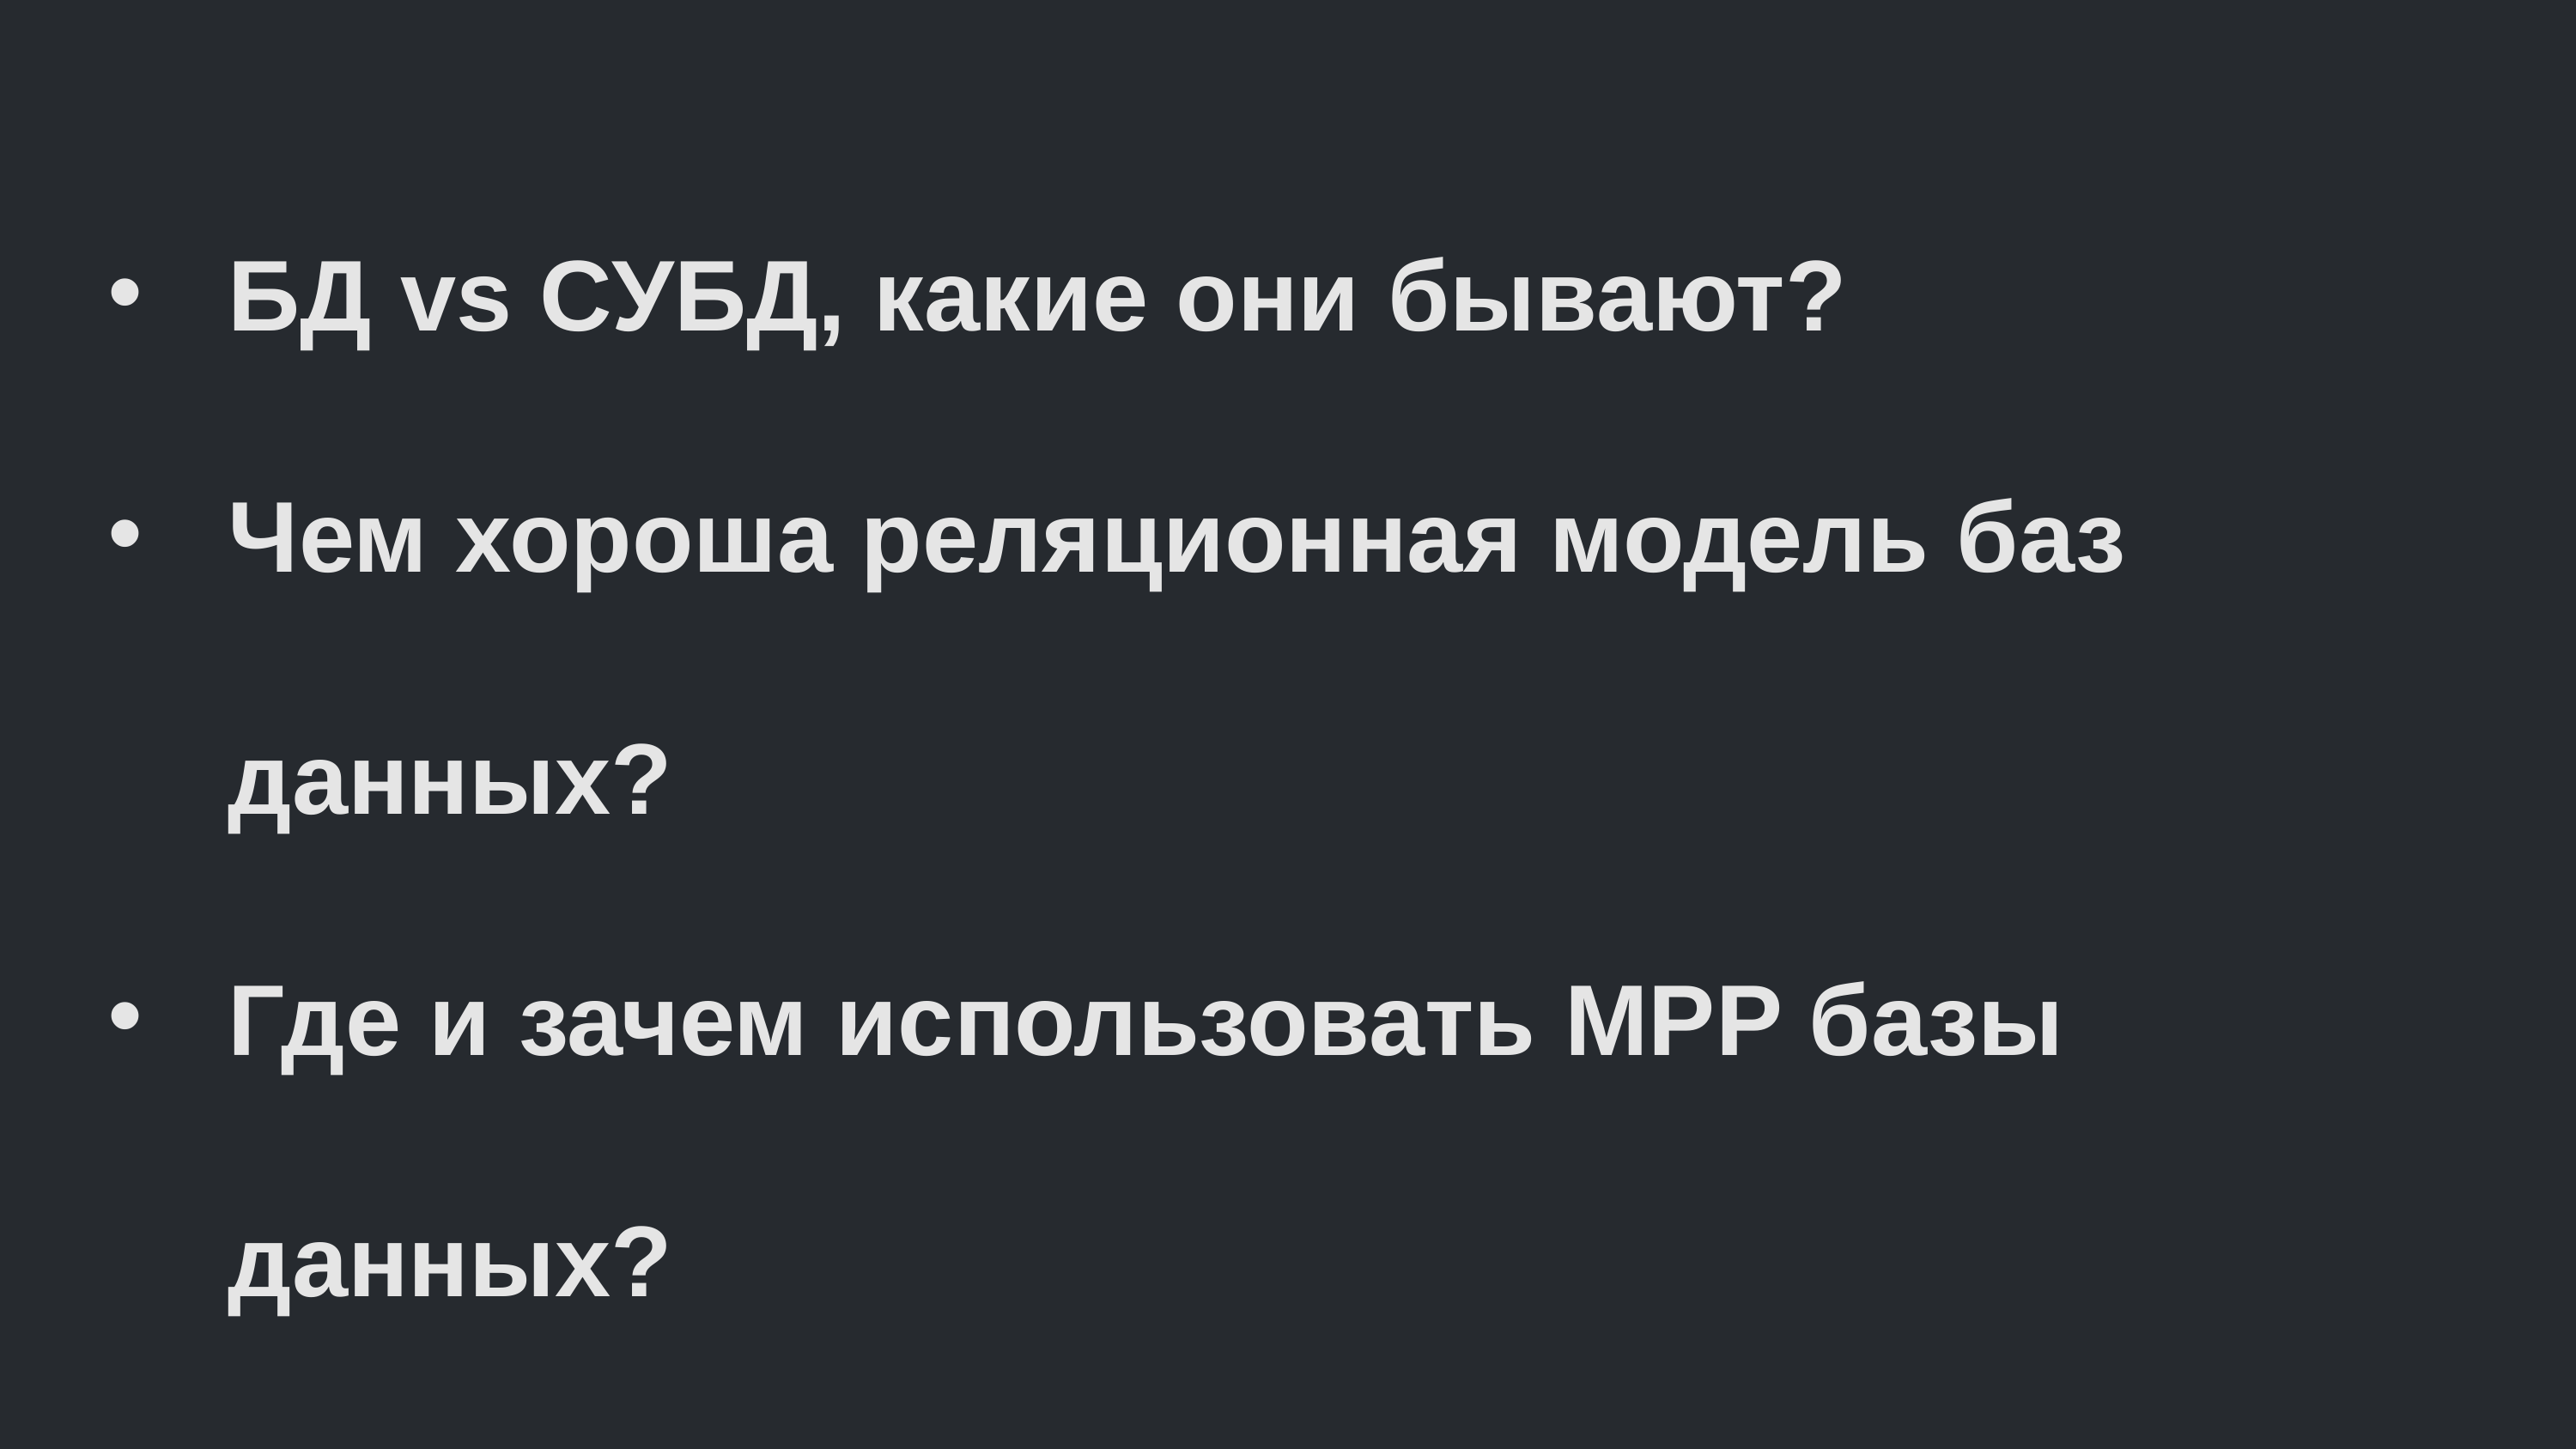

БД vs СУБД, какие они бывают?
Чем хороша реляционная модель баз данных?
Где и зачем использовать MPP базы данных?